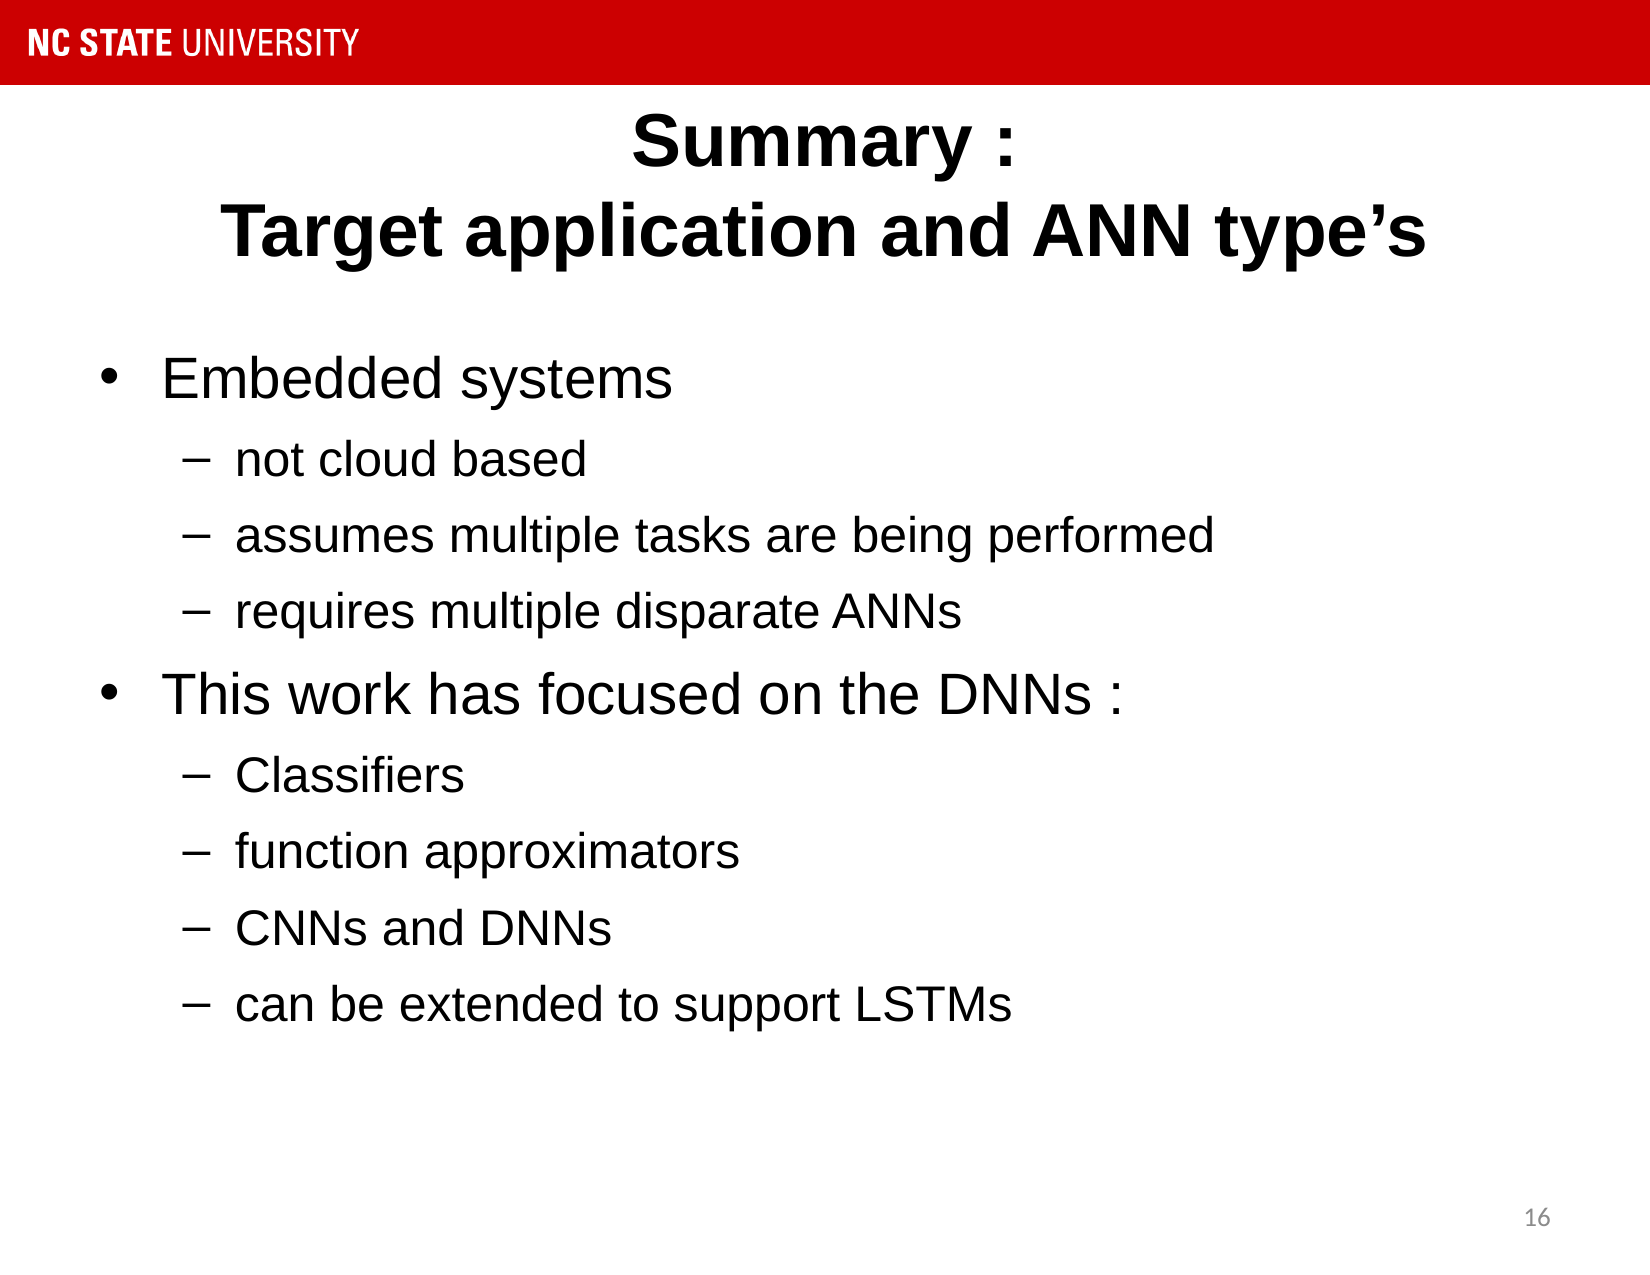

# Summary : Target application and ANN type’s
Embedded systems
not cloud based
assumes multiple tasks are being performed
requires multiple disparate ANNs
This work has focused on the DNNs :
Classifiers
function approximators
CNNs and DNNs
can be extended to support LSTMs
16